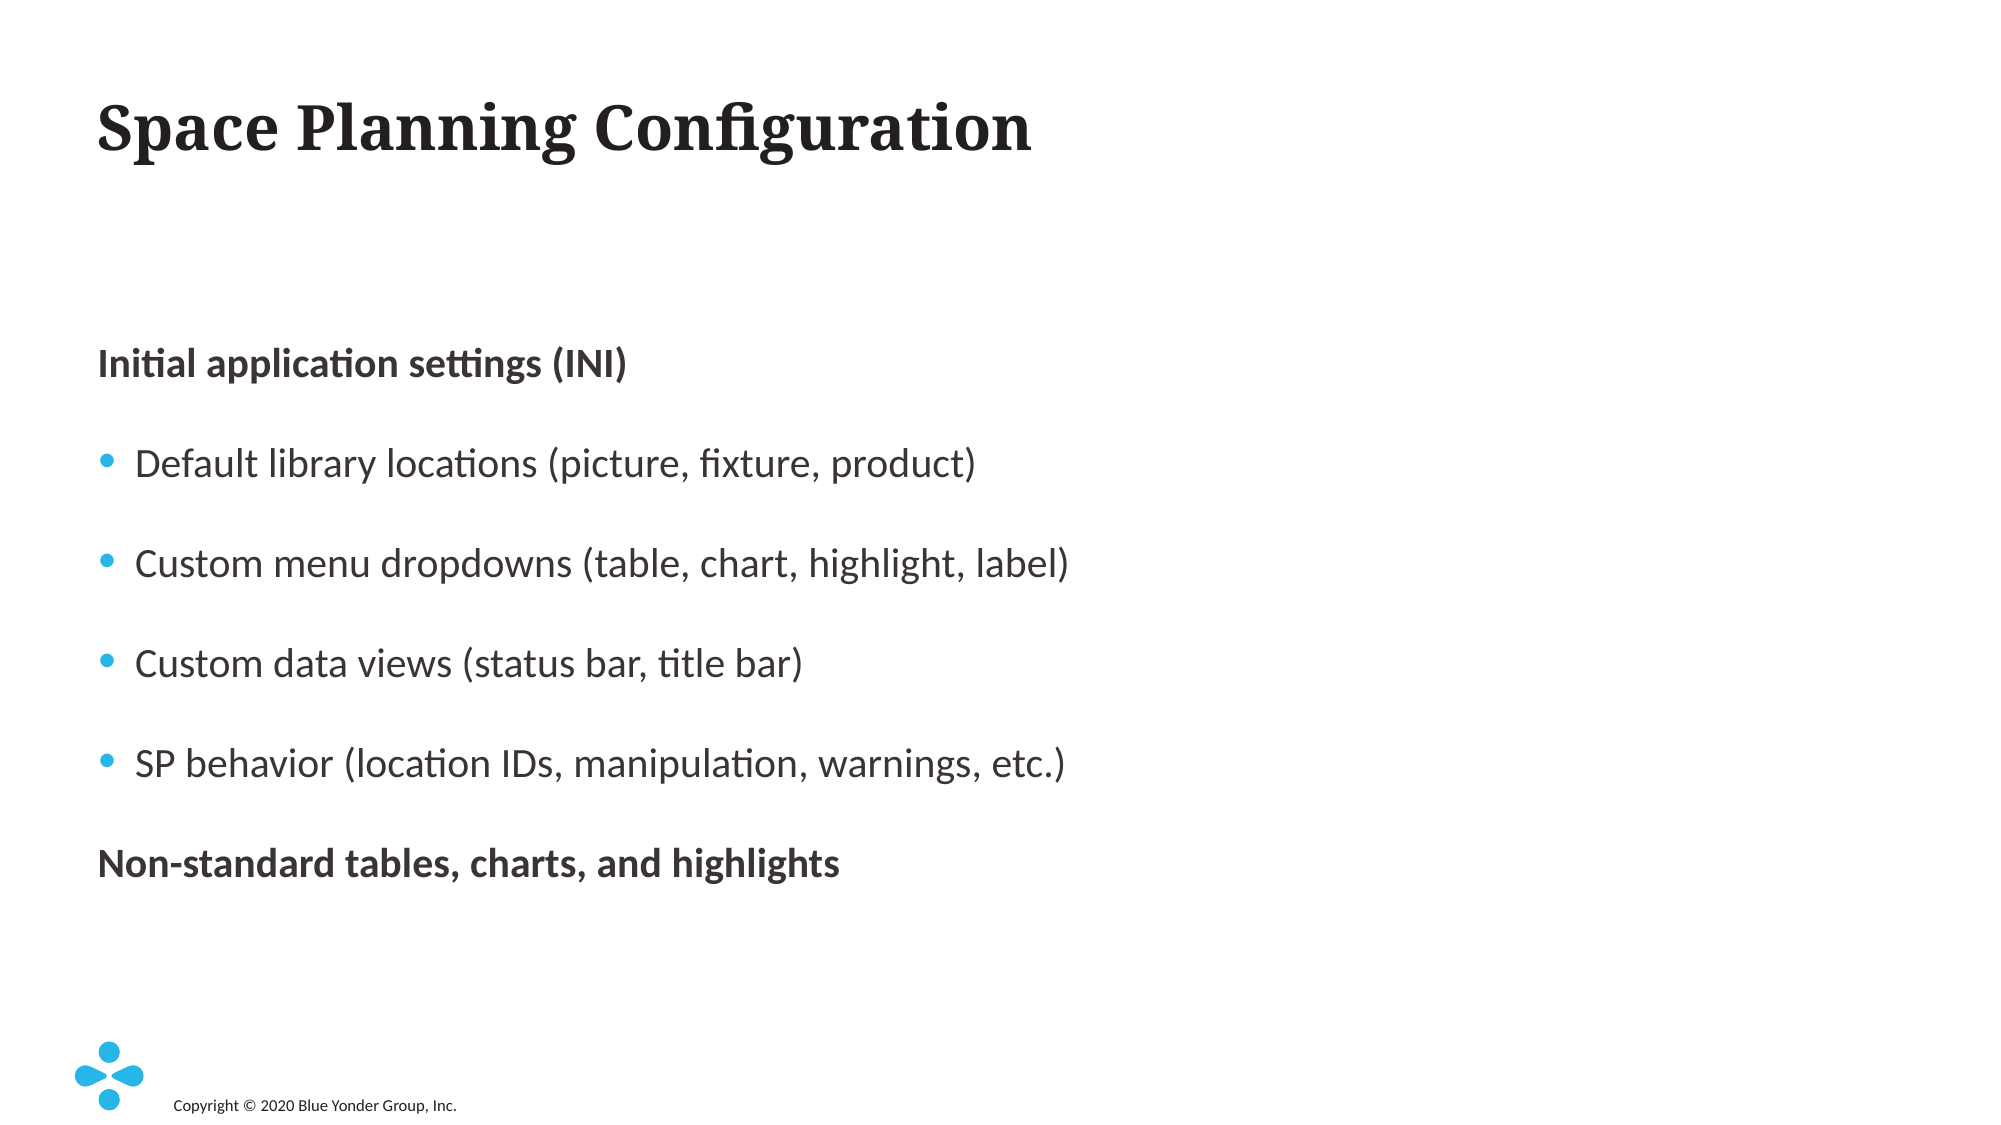

# Space Planning Configuration
Initial application settings (INI)
Default library locations (picture, fixture, product)
Custom menu dropdowns (table, chart, highlight, label)
Custom data views (status bar, title bar)
SP behavior (location IDs, manipulation, warnings, etc.)
Non-standard tables, charts, and highlights